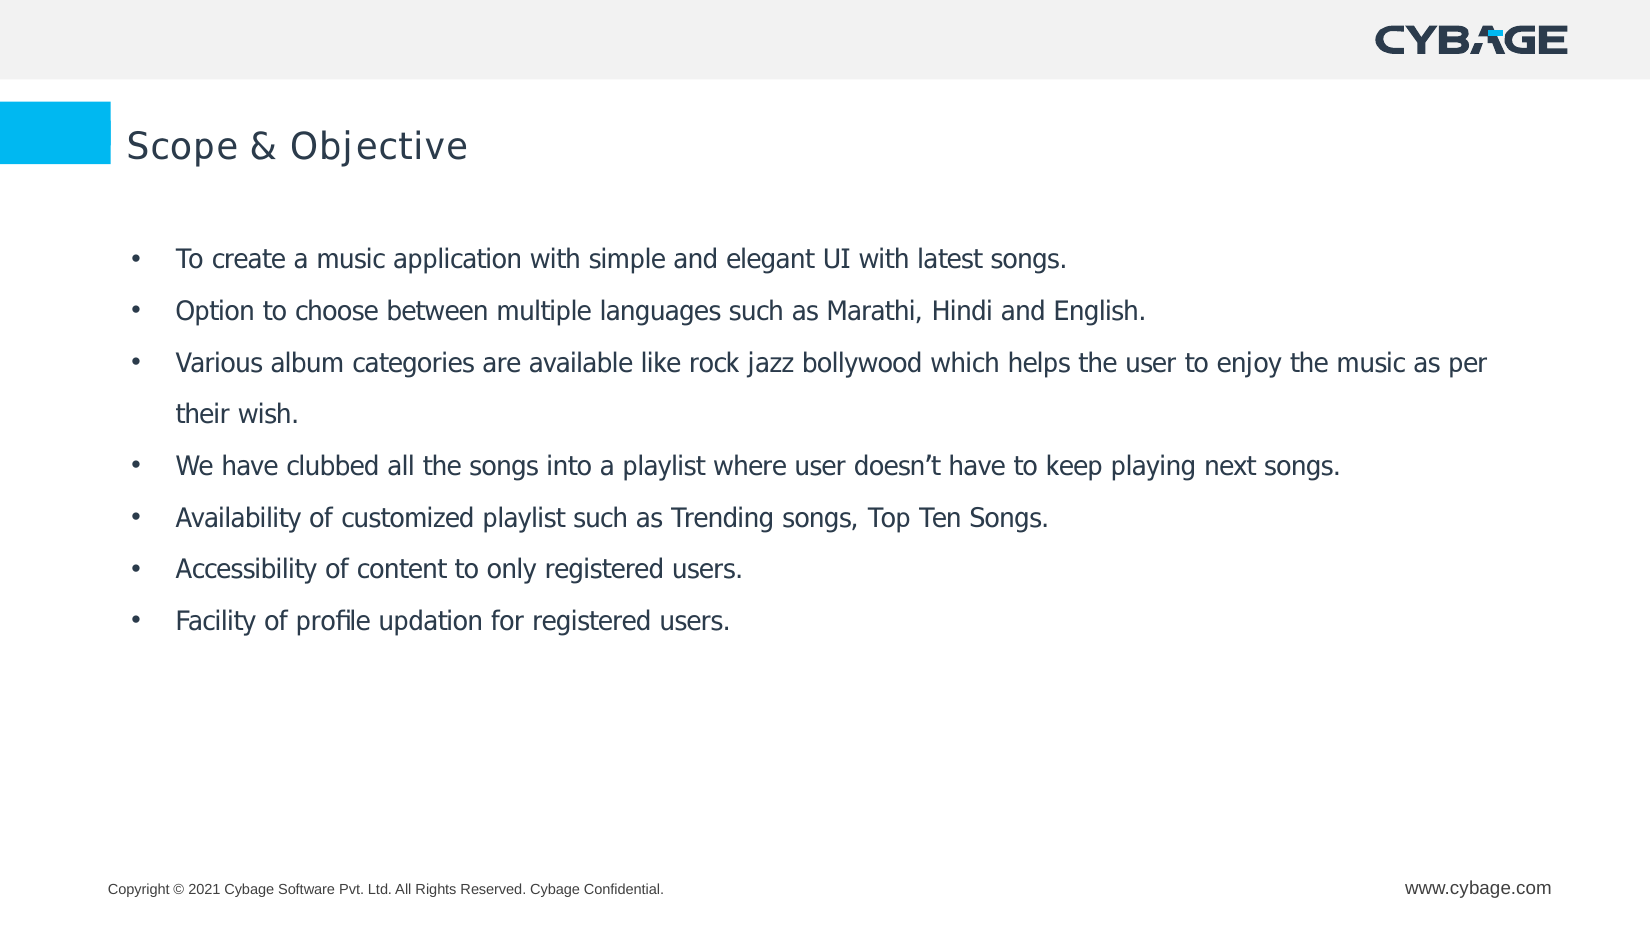

Scope & Objective

To create a music application with simple and elegant UI with latest songs.
Option to choose between multiple languages such as Marathi, Hindi and English.
Various album categories are available like rock jazz bollywood which helps the user to enjoy the music as per their wish.
We have clubbed all the songs into a playlist where user doesn’t have to keep playing next songs.
Availability of customized playlist such as Trending songs, Top Ten Songs.
Accessibility of content to only registered users.
Facility of profile updation for registered users.